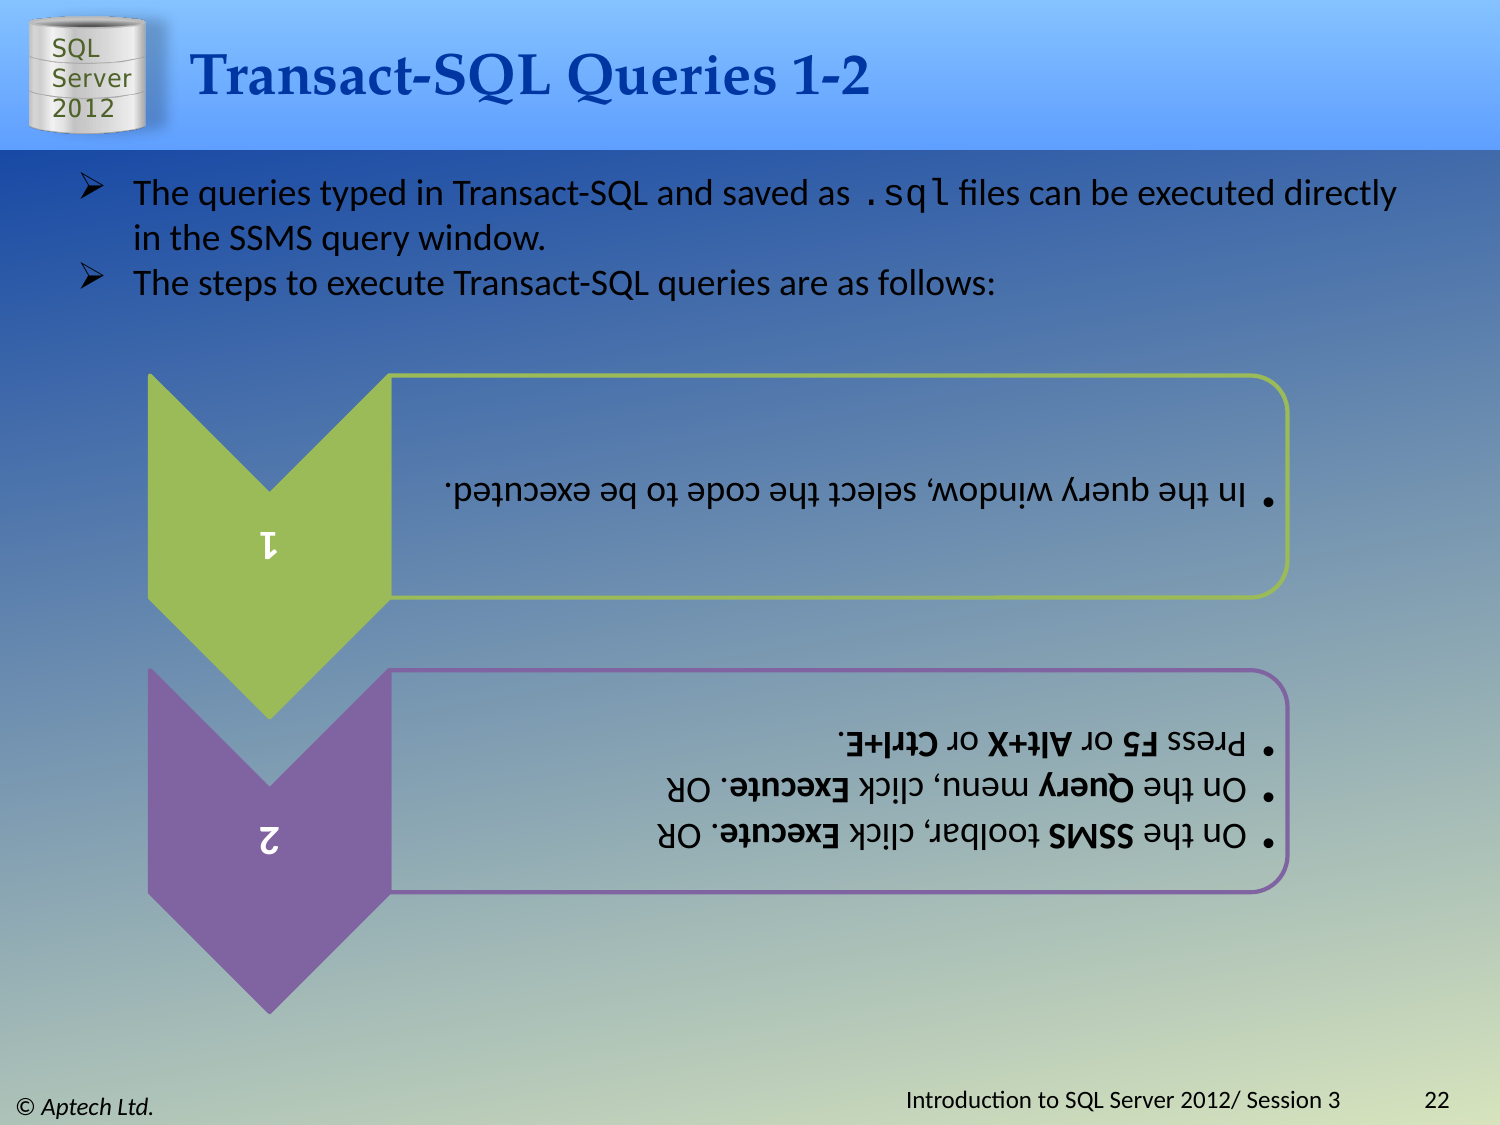

# Transact-SQL Queries 1-2
The queries typed in Transact-SQL and saved as .sql files can be executed directly in the SSMS query window.
The steps to execute Transact-SQL queries are as follows:
1
In the query window, select the code to be executed.
2
On the SSMS toolbar, click Execute. OR
On the Query menu, click Execute. OR
Press F5 or Alt+X or Ctrl+E.
Introduction to SQL Server 2012/ Session 3
22